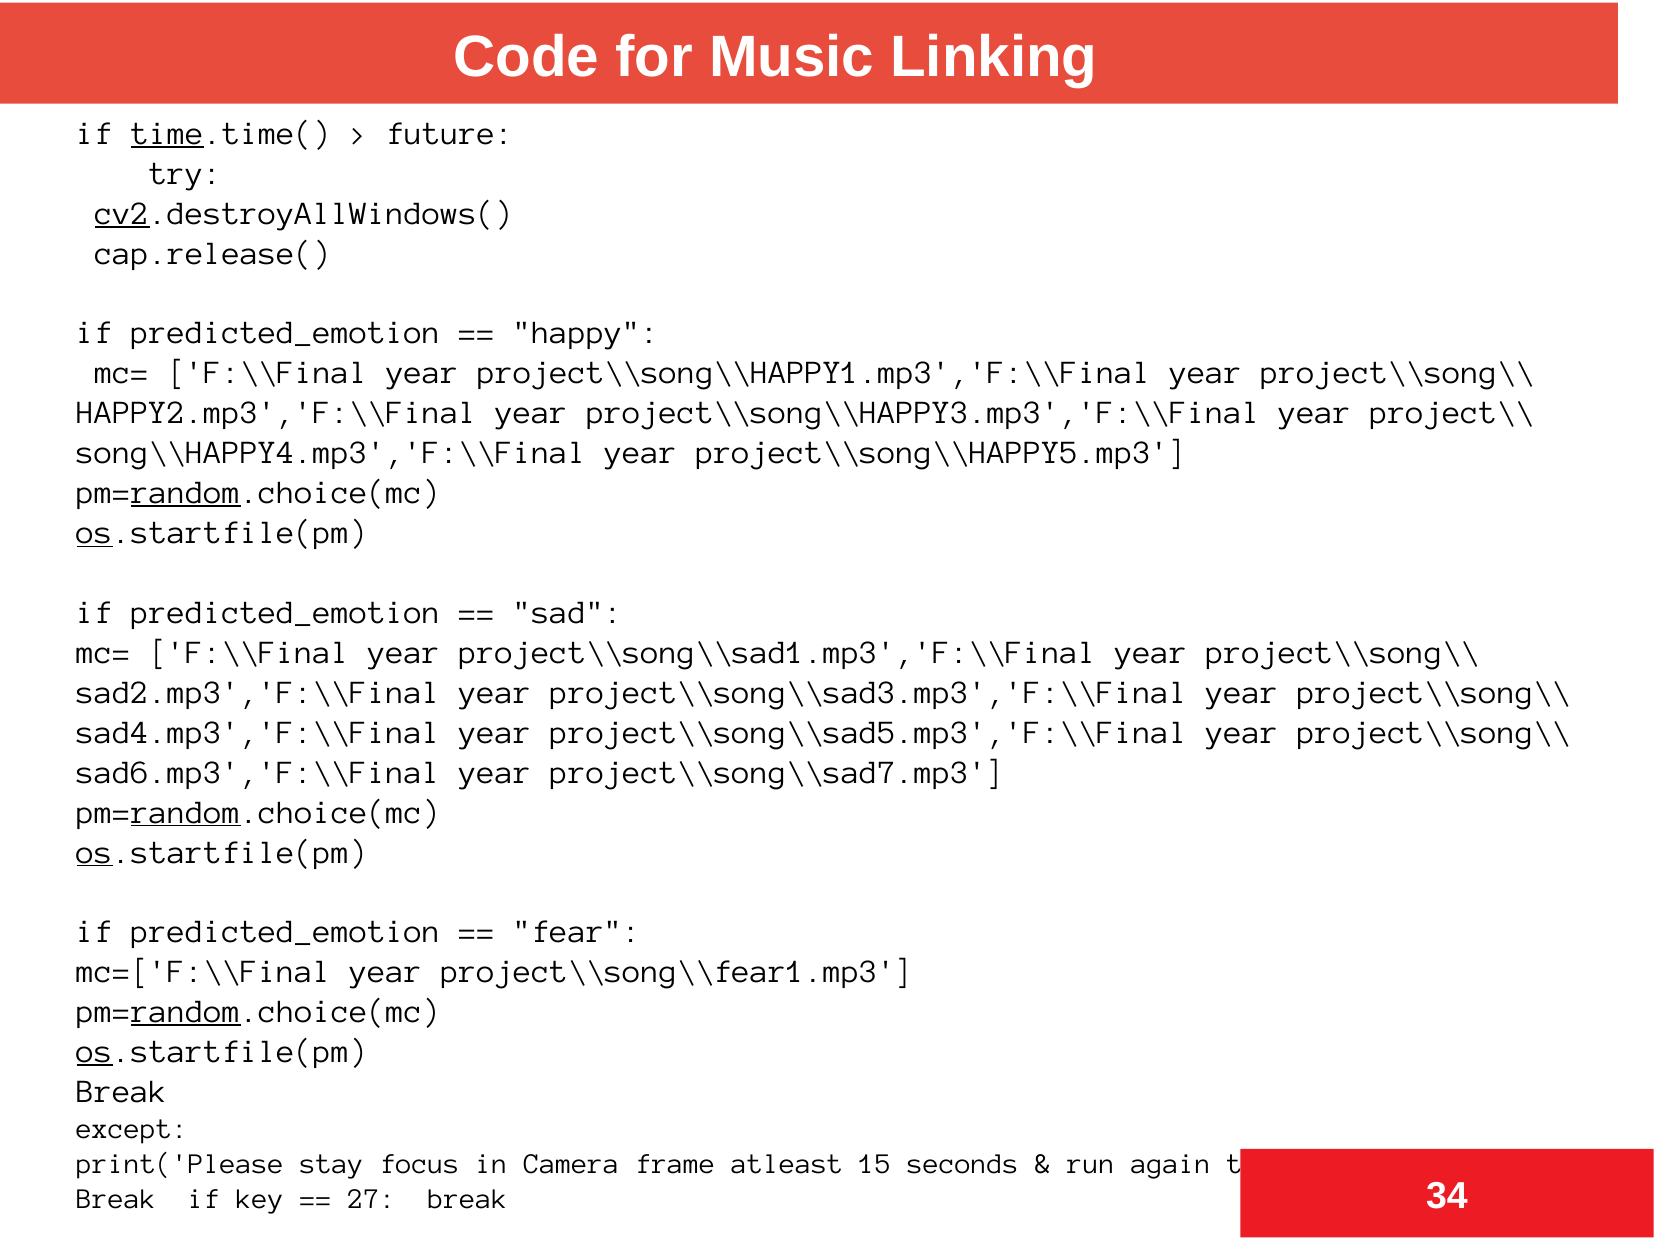

Code for Music Linking
Code for training model
if time.time() > future:
    try:
 cv2.destroyAllWindows()
 cap.release()
if predicted_emotion == "happy":
 mc= ['F:\\Final year project\\song\\HAPPY1.mp3','F:\\Final year project\\song\\HAPPY2.mp3','F:\\Final year project\\song\\HAPPY3.mp3','F:\\Final year project\\song\\HAPPY4.mp3','F:\\Final year project\\song\\HAPPY5.mp3']
pm=random.choice(mc)
os.startfile(pm)

if predicted_emotion == "sad":
mc= ['F:\\Final year project\\song\\sad1.mp3','F:\\Final year project\\song\\sad2.mp3','F:\\Final year project\\song\\sad3.mp3','F:\\Final year project\\song\\sad4.mp3','F:\\Final year project\\song\\sad5.mp3','F:\\Final year project\\song\\sad6.mp3','F:\\Final year project\\song\\sad7.mp3']
pm=random.choice(mc)
os.startfile(pm)

if predicted_emotion == "fear":
mc=['F:\\Final year project\\song\\fear1.mp3']
pm=random.choice(mc)
os.startfile(pm)
Break
except:
print('Please stay focus in Camera frame atleast 15 seconds & run again this program:)')
Break  if key == 27:  break

34